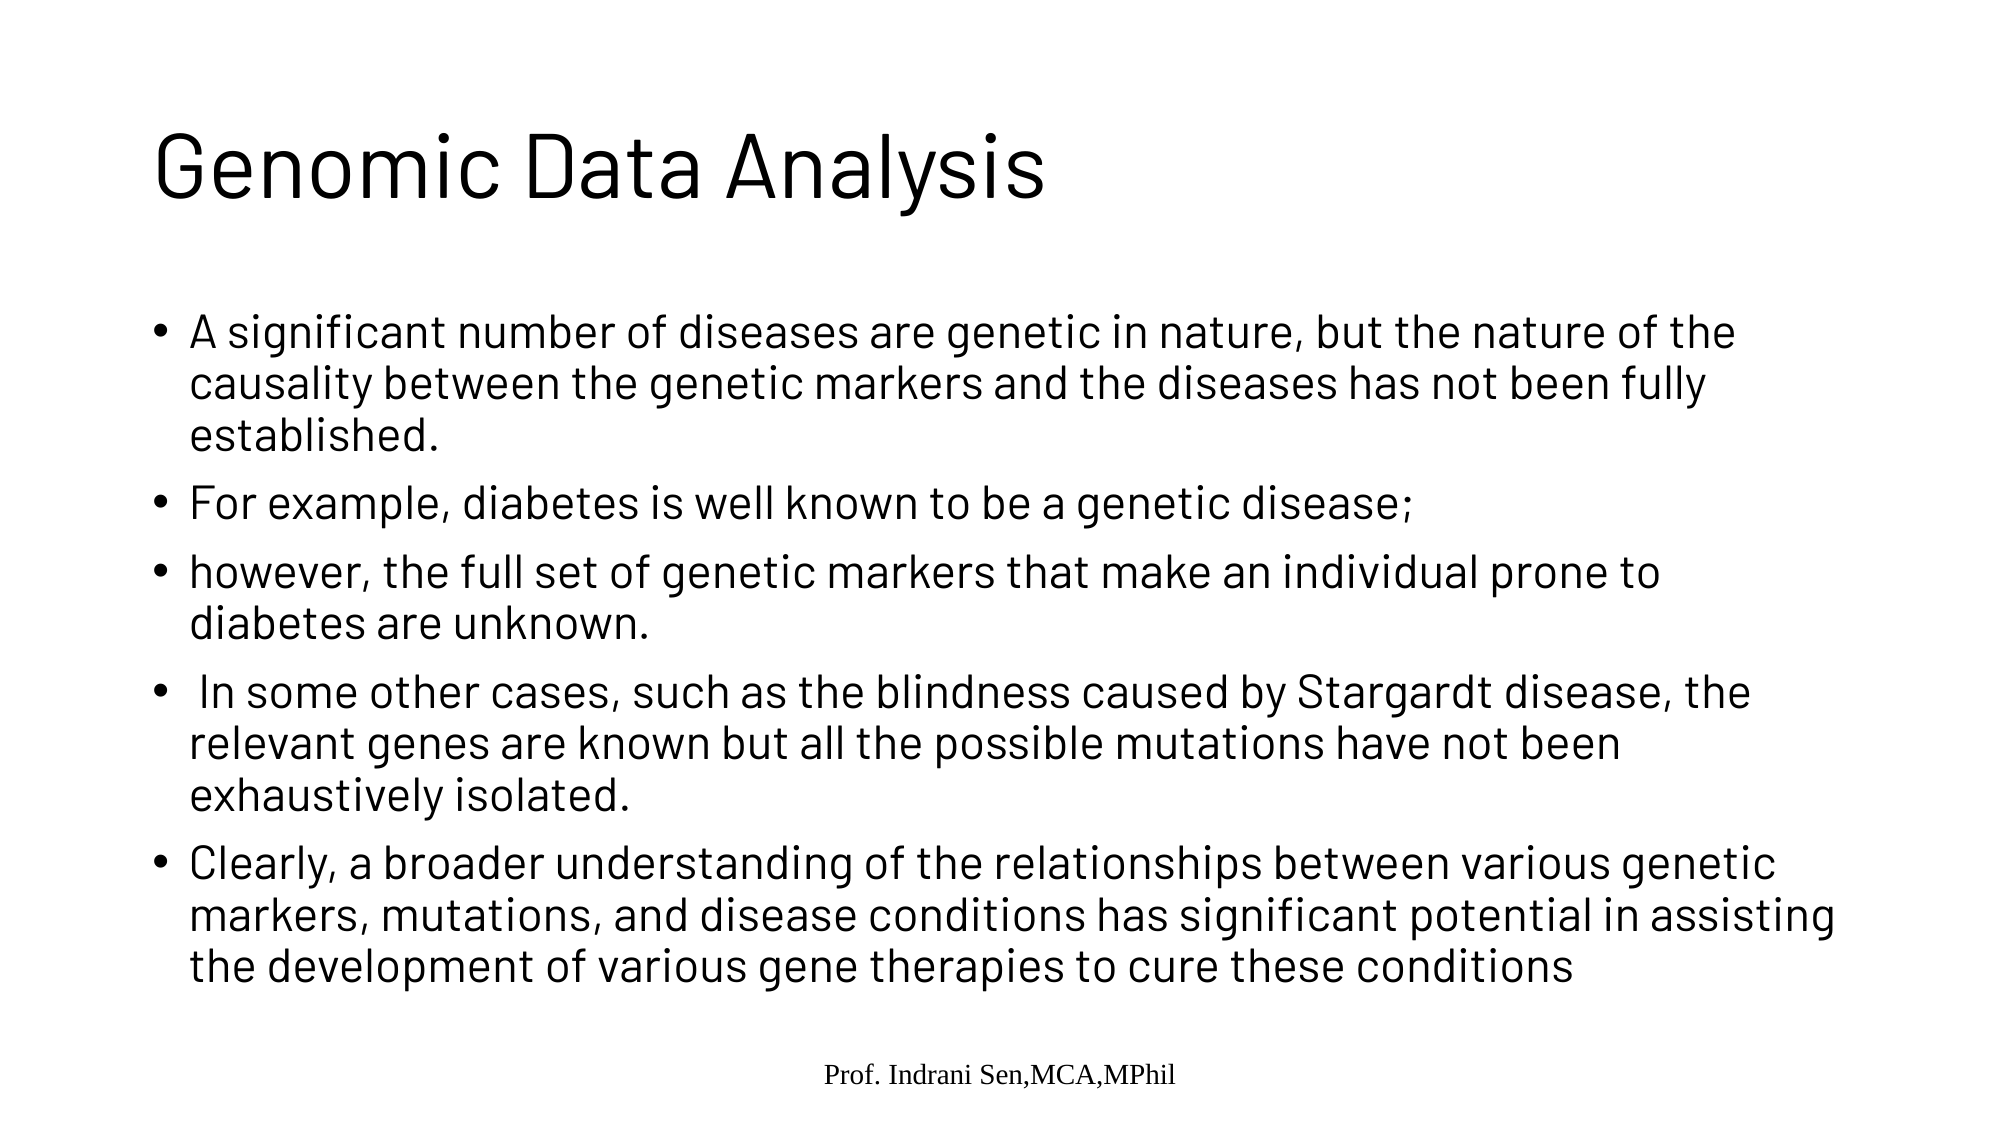

# Genomic Data Analysis
A significant number of diseases are genetic in nature, but the nature of the causality between the genetic markers and the diseases has not been fully established.
For example, diabetes is well known to be a genetic disease;
however, the full set of genetic markers that make an individual prone to diabetes are unknown.
 In some other cases, such as the blindness caused by Stargardt disease, the relevant genes are known but all the possible mutations have not been exhaustively isolated.
Clearly, a broader understanding of the relationships between various genetic markers, mutations, and disease conditions has significant potential in assisting the development of various gene therapies to cure these conditions
Prof. Indrani Sen,MCA,MPhil